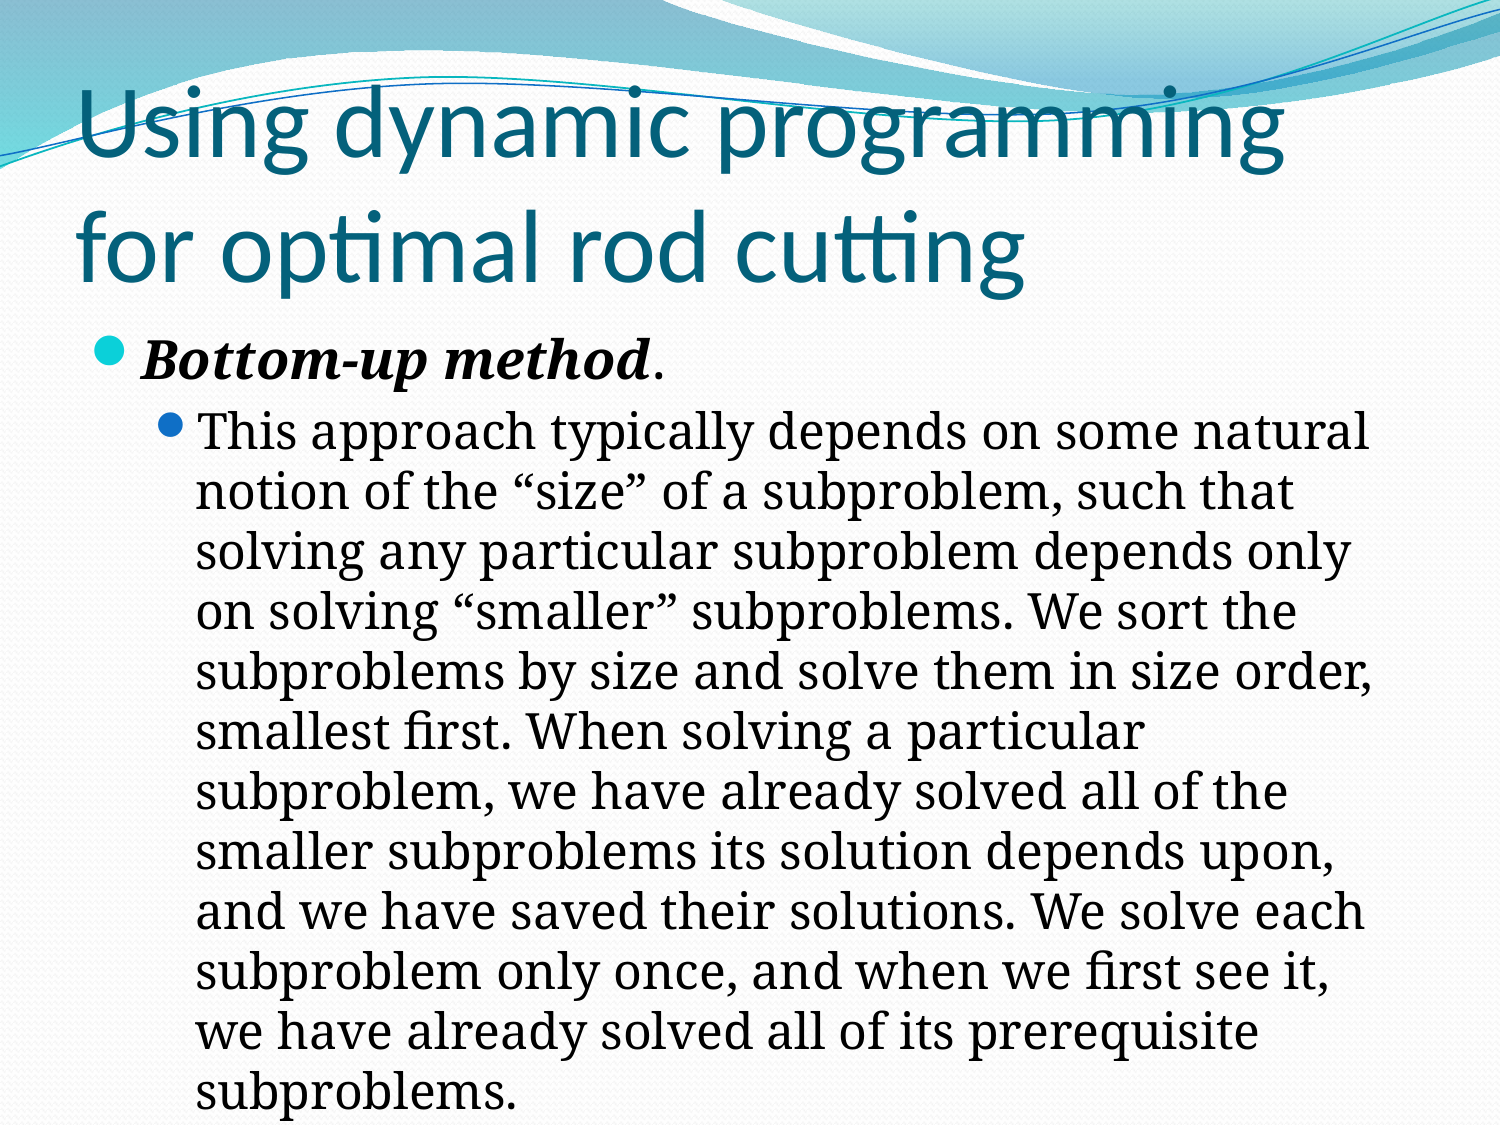

# Using dynamic programming for optimal rod cutting
Bottom-up method.
This approach typically depends on some natural notion of the “size” of a subproblem, such that solving any particular subproblem depends only on solving “smaller” subproblems. We sort the subproblems by size and solve them in size order, smallest first. When solving a particular subproblem, we have already solved all of the smaller subproblems its solution depends upon, and we have saved their solutions. We solve each subproblem only once, and when we first see it, we have already solved all of its prerequisite subproblems.